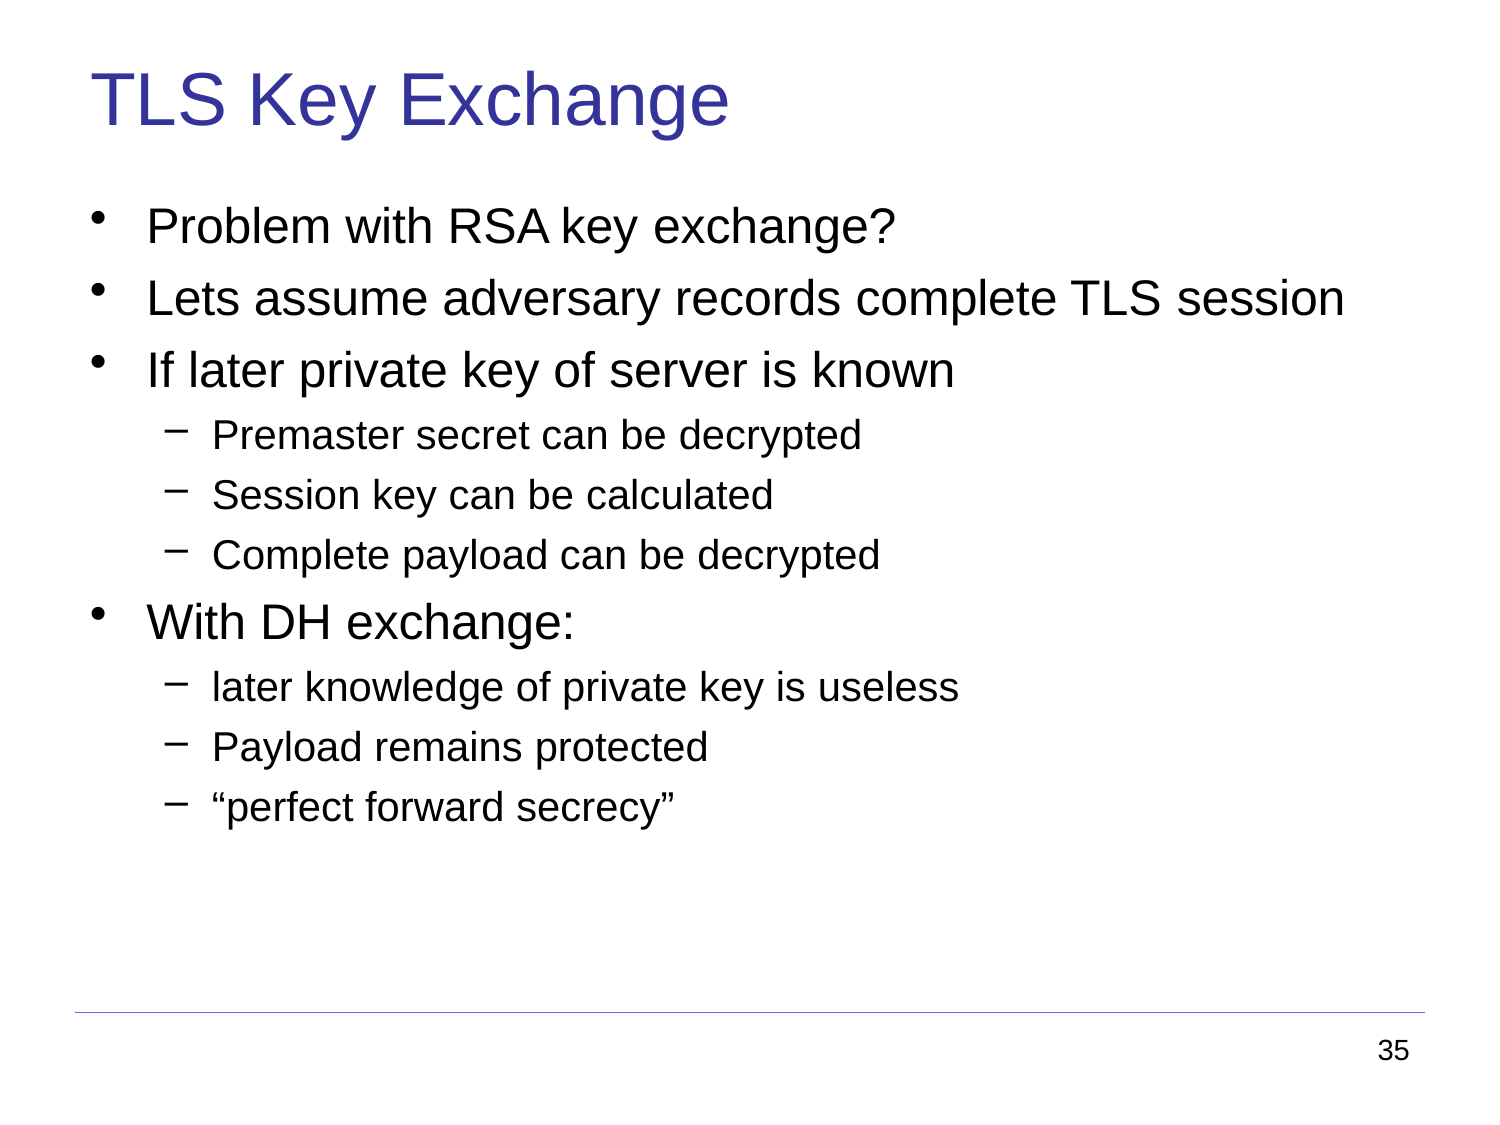

# TLS Key Exchange
Problem with RSA key exchange?
Lets assume adversary records complete TLS session
If later private key of server is known
Premaster secret can be decrypted
Session key can be calculated
Complete payload can be decrypted
With DH exchange:
later knowledge of private key is useless
Payload remains protected
“perfect forward secrecy”

35